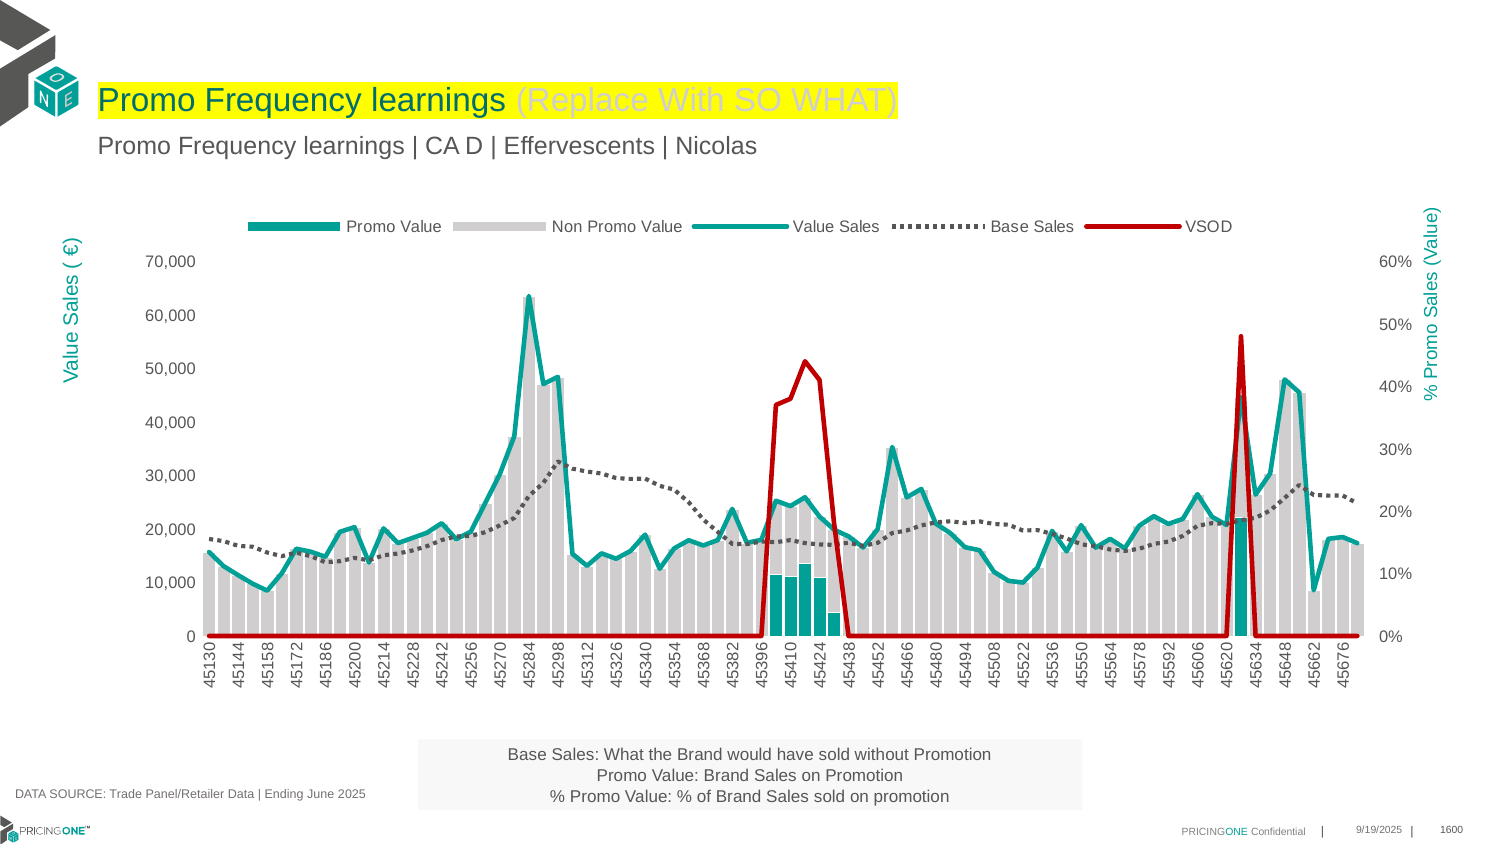

# Promo Frequency learnings (Replace With SO WHAT)
Promo Frequency learnings | CA D | Effervescents | Nicolas

### Chart

| Category | Promo Value | Non Promo Value | Value Sales | Base Sales | VSOD |
|---|---|---|---|---|---|
| 45130.0 | 0.0 | 15670.0 | 15670.0 | 18107.0 | 0.0 |
| 45137.0 | 0.0 | 13042.0 | 13042.0 | 17719.0 | 0.0 |
| 45144.0 | 0.0 | 11365.0 | 11365.0 | 16829.0 | 0.0 |
| 45151.0 | 0.0 | 9765.0 | 9765.0 | 16671.0 | 0.0 |
| 45158.0 | 0.0 | 8454.0 | 8454.0 | 15591.0 | 0.0 |
| 45165.0 | 0.0 | 11686.0 | 11686.0 | 14907.0 | 0.0 |
| 45172.0 | 0.0 | 16287.0 | 16287.0 | 15547.0 | 0.0 |
| 45179.0 | 0.0 | 15743.0 | 15743.0 | 14906.0 | 0.0 |
| 45186.0 | 0.0 | 14780.0 | 14780.0 | 13773.0 | 0.0 |
| 45193.0 | 0.0 | 19452.0 | 19452.0 | 13966.0 | 0.0 |
| 45200.0 | 0.0 | 20315.0 | 20315.0 | 14585.0 | 0.0 |
| 45207.0 | 0.0 | 13721.0 | 13721.0 | 14117.0 | 0.0 |
| 45214.0 | 0.0 | 20089.0 | 20089.0 | 15082.0 | 0.0 |
| 45221.0 | 0.0 | 17348.0 | 17348.0 | 15394.0 | 0.0 |
| 45228.0 | 0.0 | 18307.0 | 18307.0 | 15971.0 | 0.0 |
| 45235.0 | 0.0 | 19291.0 | 19291.0 | 16779.0 | 0.0 |
| 45242.0 | 0.0 | 21075.0 | 21075.0 | 17917.0 | 0.0 |
| 45249.0 | 0.0 | 18075.0 | 18075.0 | 18590.0 | 0.0 |
| 45256.0 | 0.0 | 19469.0 | 19469.0 | 18684.0 | 0.0 |
| 45263.0 | 0.0 | 24813.0 | 24813.0 | 19379.0 | 0.0 |
| 45270.0 | 0.0 | 30227.0 | 30227.0 | 20655.0 | 0.0 |
| 45277.0 | 0.0 | 37346.0 | 37346.0 | 22045.0 | 0.0 |
| 45284.0 | 0.0 | 63538.0 | 63538.0 | 26143.0 | 0.0 |
| 45291.0 | 0.0 | 47070.0 | 47070.0 | 28604.0 | 0.0 |
| 45298.0 | 0.0 | 48427.0 | 48427.0 | 32617.0 | 0.0 |
| 45305.0 | 0.0 | 15328.0 | 15328.0 | 31264.0 | 0.0 |
| 45312.0 | 0.0 | 13105.0 | 13105.0 | 30722.0 | 0.0 |
| 45319.0 | 0.0 | 15431.0 | 15431.0 | 30355.0 | 0.0 |
| 45326.0 | 0.0 | 14422.0 | 14422.0 | 29511.0 | 0.0 |
| 45333.0 | 0.0 | 15869.0 | 15869.0 | 29348.0 | 0.0 |
| 45340.0 | 0.0 | 18926.0 | 18926.0 | 29412.0 | 0.0 |
| 45347.0 | 0.0 | 12552.0 | 12552.0 | 28054.0 | 0.0 |
| 45354.0 | 0.0 | 16357.0 | 16357.0 | 27336.0 | 0.0 |
| 45361.0 | 0.0 | 17880.0 | 17880.0 | 24966.0 | 0.0 |
| 45368.0 | 0.0 | 16894.0 | 16894.0 | 21758.0 | 0.0 |
| 45375.0 | 0.0 | 17914.0 | 17914.0 | 19429.0 | 0.0 |
| 45382.0 | 0.0 | 23742.0 | 23742.0 | 17193.0 | 0.0 |
| 45389.0 | 0.0 | 17389.0 | 17389.0 | 17155.0 | 0.0 |
| 45396.0 | 0.0 | 17971.0 | 17971.0 | 17647.0 | 0.0 |
| 45403.0 | 11589.0 | 13676.0 | 25265.0 | 17522.0 | 0.37 |
| 45410.0 | 11211.0 | 13051.0 | 24262.0 | 17903.0 | 0.38 |
| 45417.0 | 13599.0 | 12312.0 | 25911.0 | 17346.0 | 0.44 |
| 45424.0 | 11025.0 | 11270.0 | 22295.0 | 17100.0 | 0.41 |
| 45431.0 | 4338.0 | 15514.0 | 19852.0 | 17020.0 | 0.18 |
| 45438.0 | 0.0 | 18598.0 | 18598.0 | 17426.0 | 0.0 |
| 45445.0 | 0.0 | 16526.0 | 16526.0 | 16820.0 | 0.0 |
| 45452.0 | 0.0 | 19930.0 | 19930.0 | 17393.0 | 0.0 |
| 45459.0 | 0.0 | 35322.0 | 35322.0 | 19229.0 | 0.0 |
| 45466.0 | 0.0 | 25885.0 | 25885.0 | 19696.0 | 0.0 |
| 45473.0 | 0.0 | 27472.0 | 27472.0 | 20649.0 | 0.0 |
| 45480.0 | 0.0 | 20969.0 | 20969.0 | 21229.0 | 0.0 |
| 45487.0 | 0.0 | 19219.0 | 19219.0 | 21427.0 | 0.0 |
| 45494.0 | 0.0 | 16587.0 | 16587.0 | 21100.0 | 0.0 |
| 45501.0 | 0.0 | 16018.0 | 16018.0 | 21412.0 | 0.0 |
| 45508.0 | 0.0 | 11975.0 | 11975.0 | 20914.0 | 0.0 |
| 45515.0 | 0.0 | 10285.0 | 10285.0 | 20787.0 | 0.0 |
| 45522.0 | 0.0 | 9974.0 | 9974.0 | 19691.0 | 0.0 |
| 45529.0 | 0.0 | 12798.0 | 12798.0 | 19781.0 | 0.0 |
| 45536.0 | 0.0 | 19621.0 | 19621.0 | 19062.0 | 0.0 |
| 45543.0 | 0.0 | 15807.0 | 15807.0 | 18218.0 | 0.0 |
| 45550.0 | 0.0 | 20689.0 | 20689.0 | 17118.0 | 0.0 |
| 45557.0 | 0.0 | 16505.0 | 16505.0 | 16762.0 | 0.0 |
| 45564.0 | 0.0 | 18138.0 | 18138.0 | 16152.0 | 0.0 |
| 45571.0 | 0.0 | 16355.0 | 16355.0 | 15886.0 | 0.0 |
| 45578.0 | 0.0 | 20608.0 | 20608.0 | 16293.0 | 0.0 |
| 45585.0 | 0.0 | 22383.0 | 22383.0 | 17181.0 | 0.0 |
| 45592.0 | 0.0 | 20926.0 | 20926.0 | 17635.0 | 0.0 |
| 45599.0 | 0.0 | 21870.0 | 21870.0 | 18699.0 | 0.0 |
| 45606.0 | 0.0 | 26485.0 | 26485.0 | 20577.0 | 0.0 |
| 45613.0 | 0.0 | 22273.0 | 22273.0 | 21071.0 | 0.0 |
| 45620.0 | 0.0 | 20729.0 | 20729.0 | 20926.0 | 0.0 |
| 45627.0 | 22245.0 | 22343.0 | 44588.0 | 21637.0 | 0.48 |
| 45634.0 | 0.0 | 26401.0 | 26401.0 | 22074.0 | 0.0 |
| 45641.0 | 0.0 | 30357.0 | 30357.0 | 23427.0 | 0.0 |
| 45648.0 | 0.0 | 47940.0 | 47940.0 | 25784.0 | 0.0 |
| 45655.0 | 0.0 | 45508.0 | 45508.0 | 28223.0 | 0.0 |
| 45662.0 | 0.0 | 8535.0 | 8535.0 | 26341.0 | 0.0 |
| 45669.0 | 0.0 | 18143.0 | 18143.0 | 26219.0 | 0.0 |
| 45676.0 | 0.0 | 18477.0 | 18477.0 | 26228.0 | 0.0 |
| 45683.0 | 0.0 | 17337.0 | 17337.0 | 24764.0 | 0.0 |
% Promo Sales (Value)
Value Sales ( €)
Base Sales: What the Brand would have sold without Promotion
Promo Value: Brand Sales on Promotion
% Promo Value: % of Brand Sales sold on promotion
DATA SOURCE: Trade Panel/Retailer Data | Ending June 2025

9/19/2025
1600